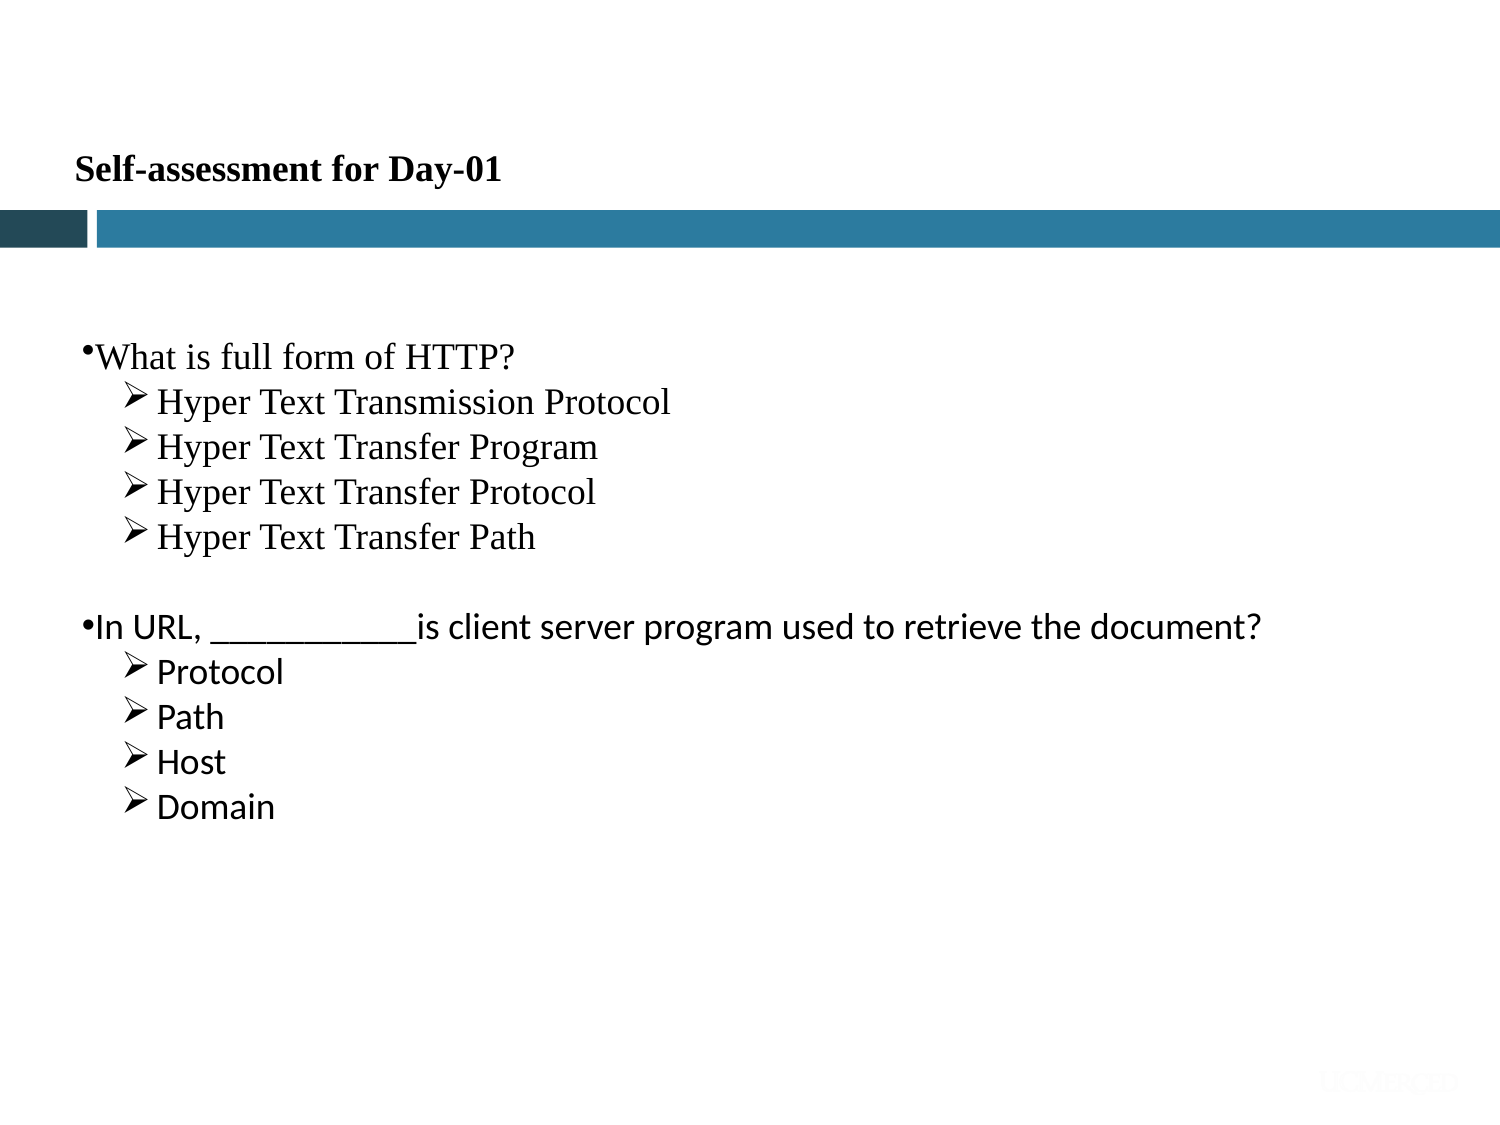

Self-assessment for Day-01

What is full form of HTTP?
Hyper Text Transmission Protocol
Hyper Text Transfer Program
Hyper Text Transfer Protocol
Hyper Text Transfer Path

In URL, ___________is client server program used to retrieve the document?
Protocol
Path
Host
Domain